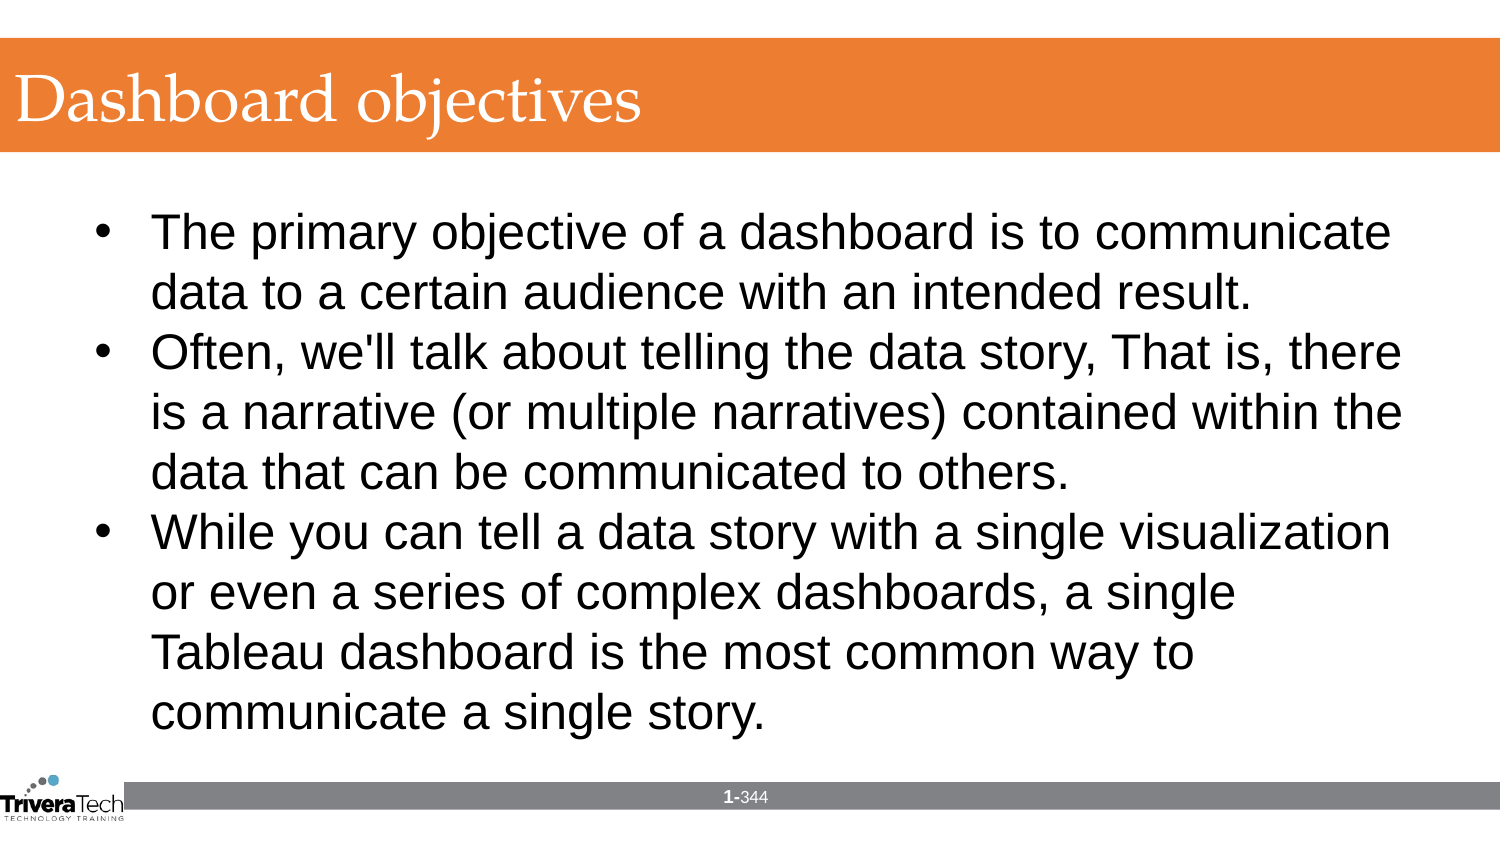

Dashboard objectives
The primary objective of a dashboard is to communicate data to a certain audience with an intended result.
Often, we'll talk about telling the data story, That is, there is a narrative (or multiple narratives) contained within the data that can be communicated to others.
While you can tell a data story with a single visualization or even a series of complex dashboards, a single Tableau dashboard is the most common way to communicate a single story.
1-344